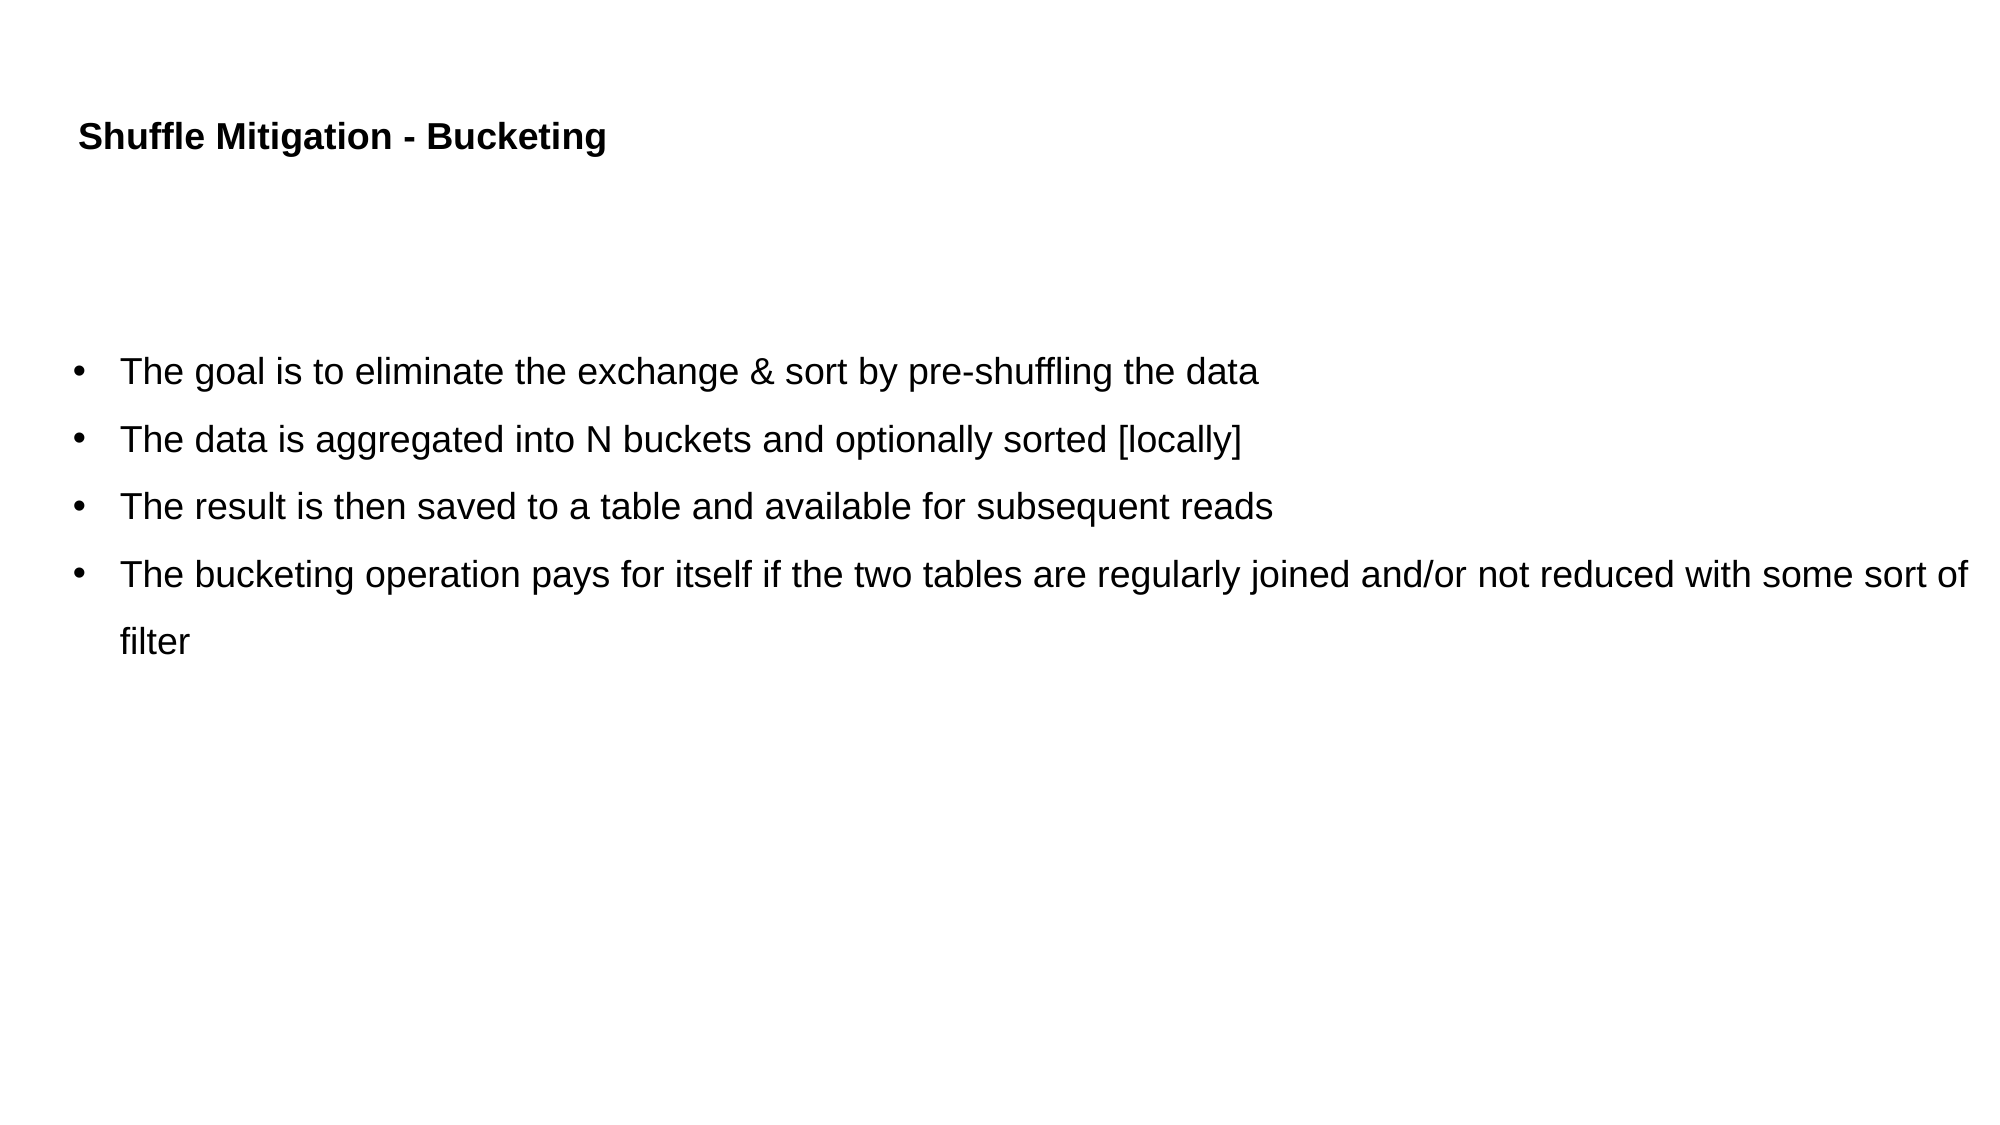

Shuffle Mitigation - Bucketing
The goal is to eliminate the exchange & sort by pre-shuffling the data
The data is aggregated into N buckets and optionally sorted [locally]
The result is then saved to a table and available for subsequent reads
The bucketing operation pays for itself if the two tables are regularly joined and/or not reduced with some sort of filter